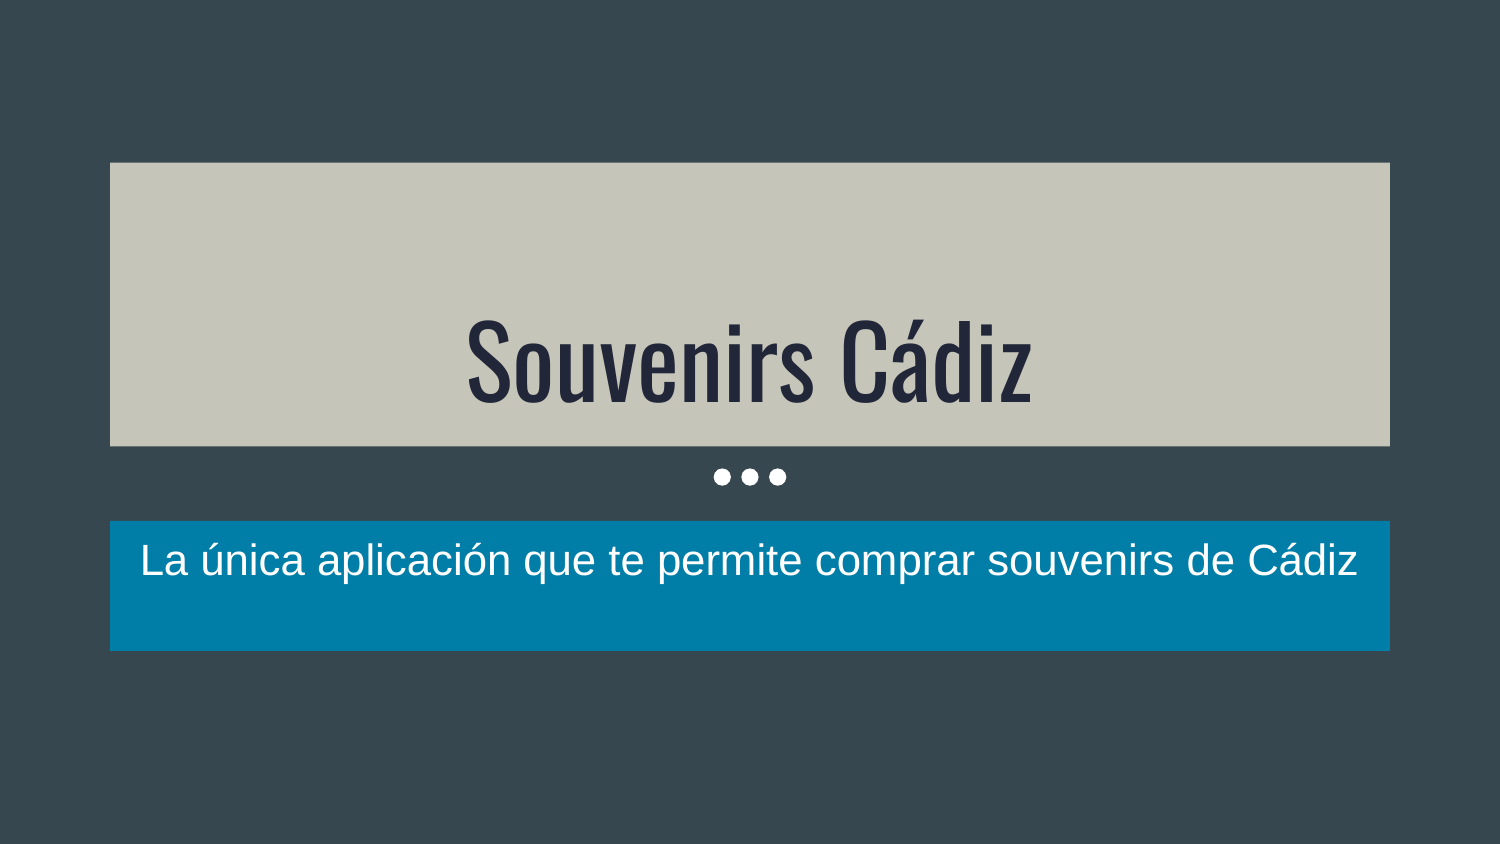

# Souvenirs Cádiz
La única aplicación que te permite comprar souvenirs de Cádiz